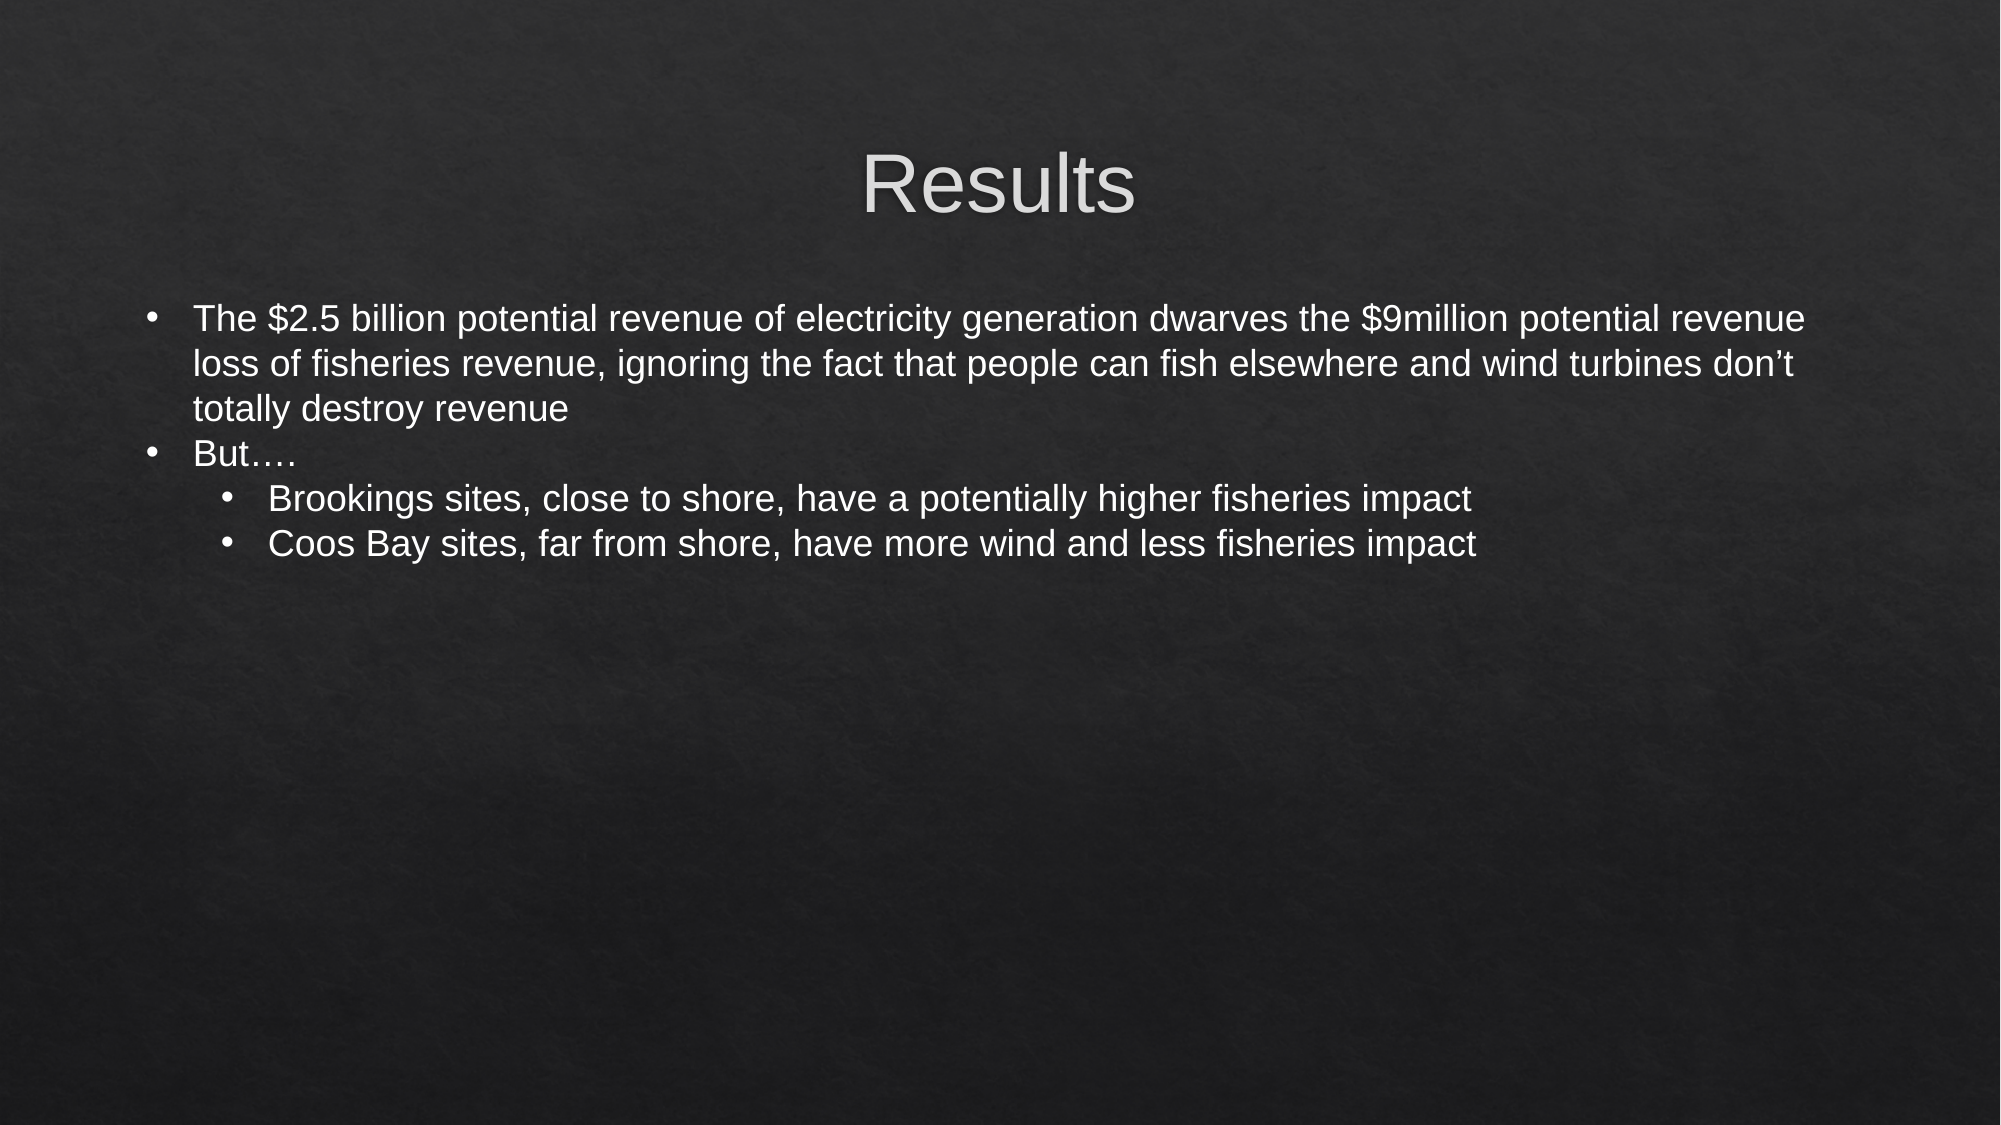

# Results
The $2.5 billion potential revenue of electricity generation dwarves the $9million potential revenue loss of fisheries revenue, ignoring the fact that people can fish elsewhere and wind turbines don’t totally destroy revenue
But….
Brookings sites, close to shore, have a potentially higher fisheries impact
Coos Bay sites, far from shore, have more wind and less fisheries impact